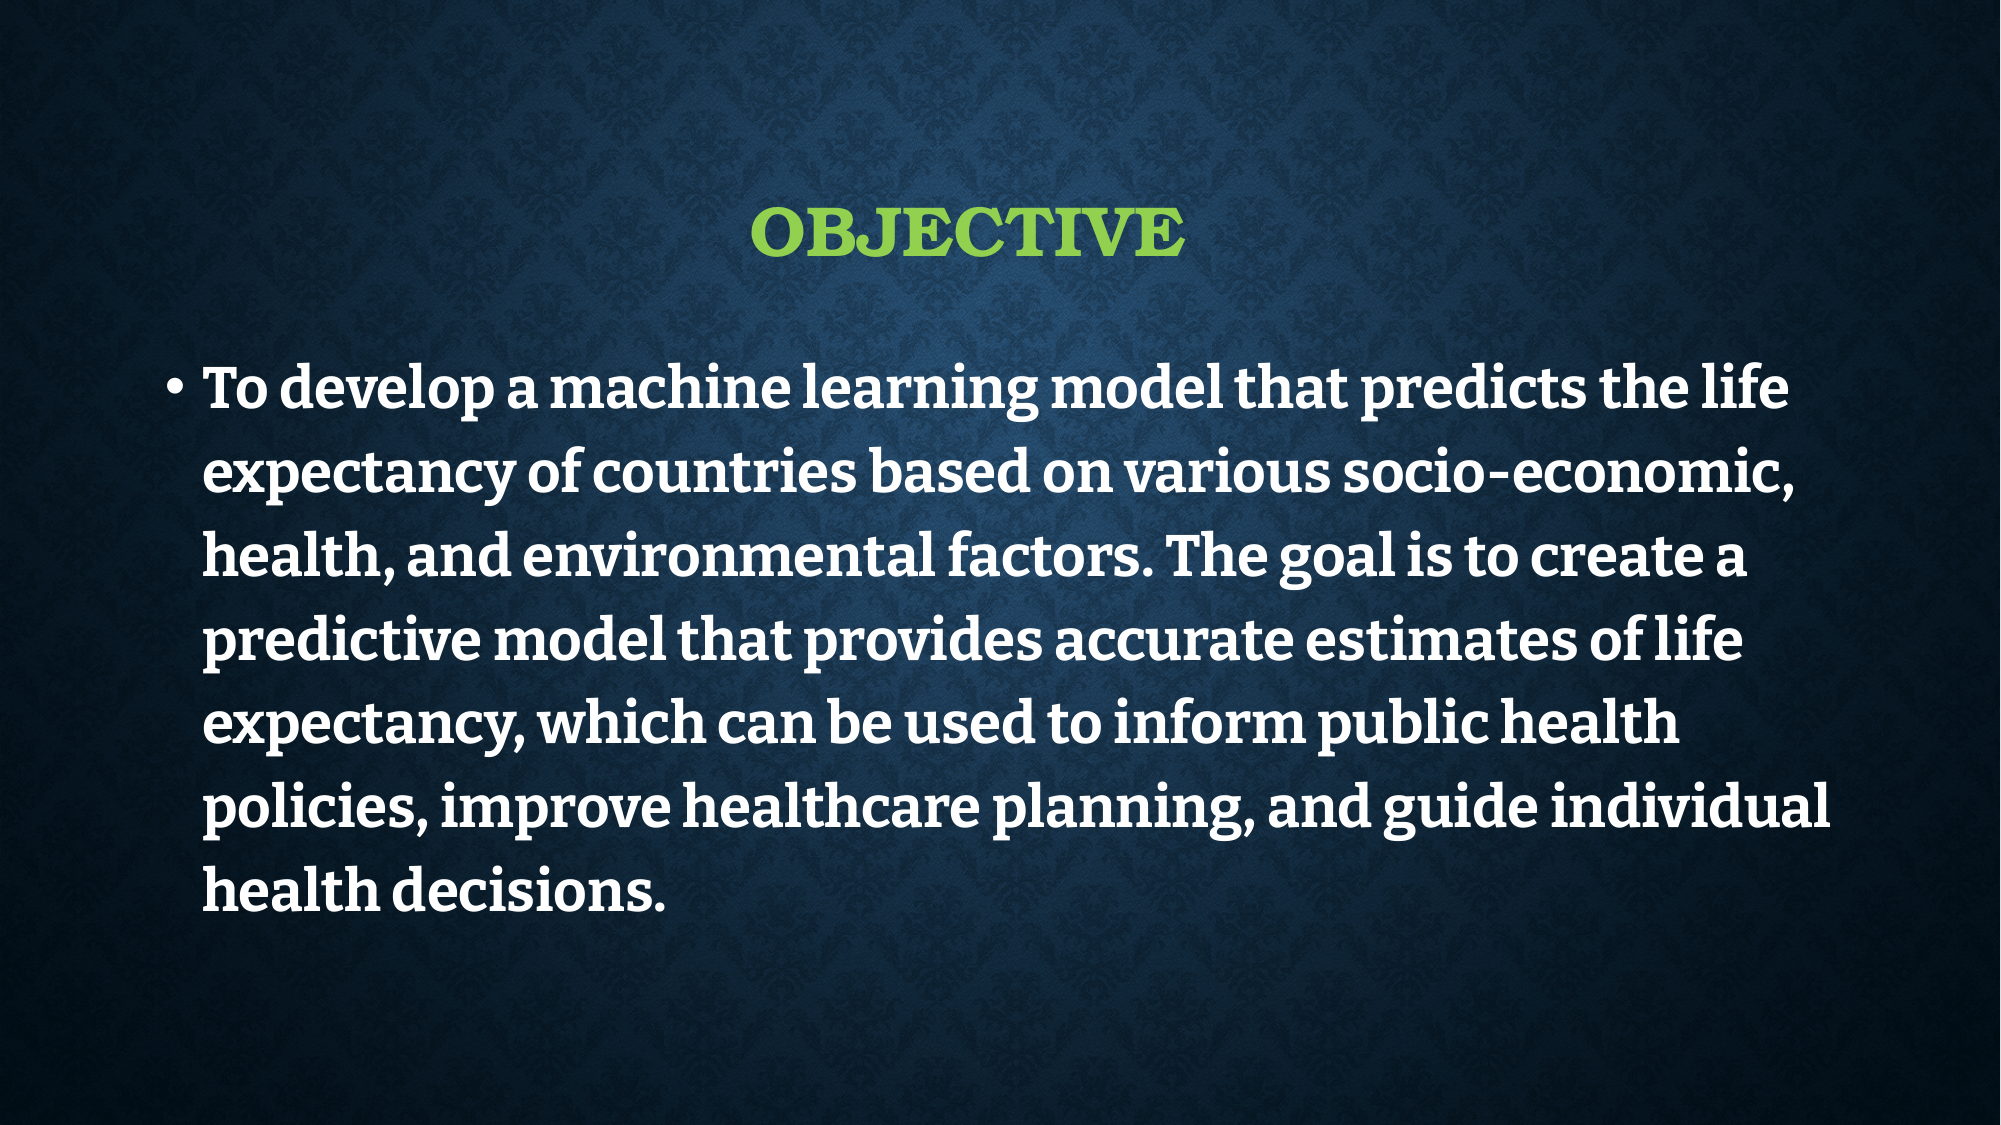

# objective
To develop a machine learning model that predicts the life expectancy of countries based on various socio-economic, health, and environmental factors. The goal is to create a predictive model that provides accurate estimates of life expectancy, which can be used to inform public health policies, improve healthcare planning, and guide individual health decisions.